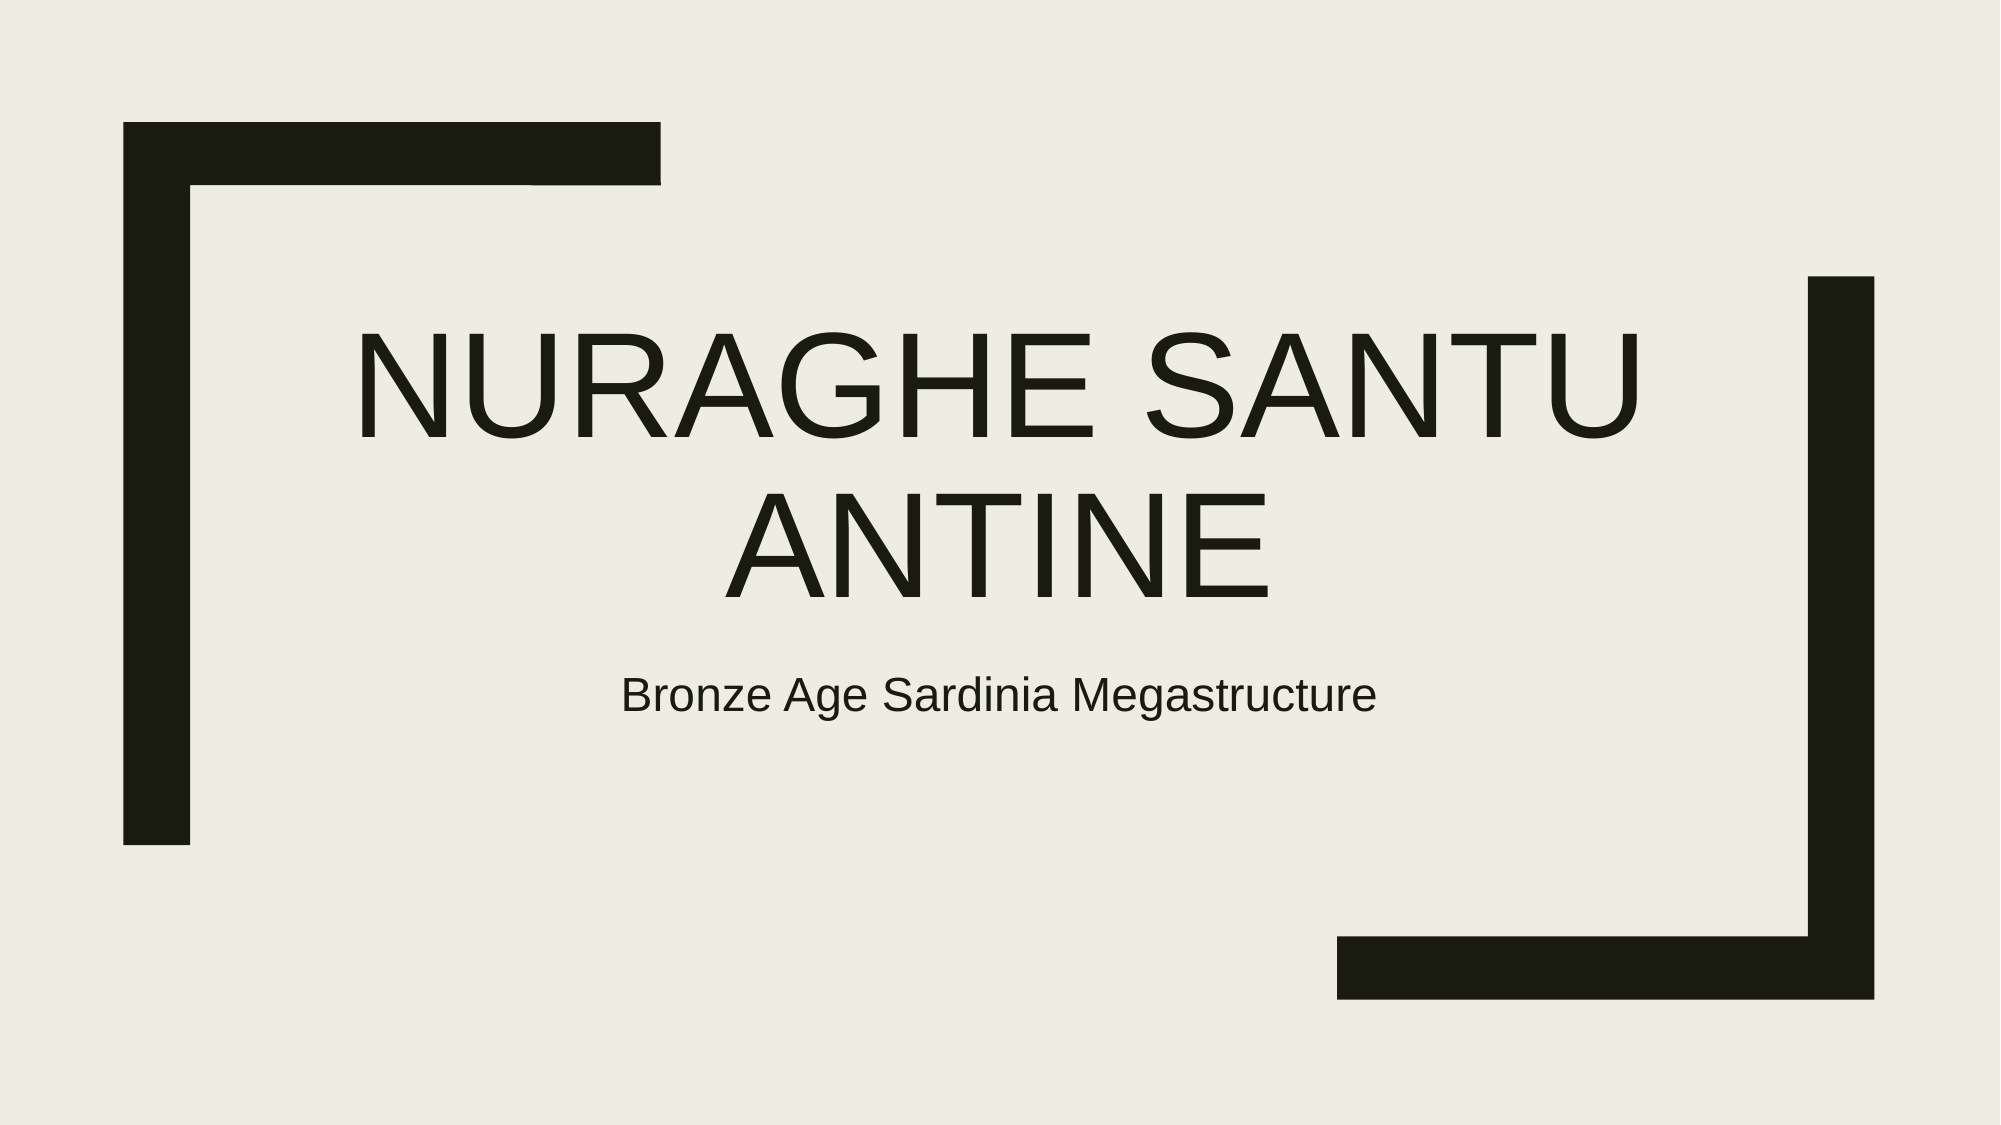

# Nuraghe Santu Antine
Bronze Age Sardinia Megastructure